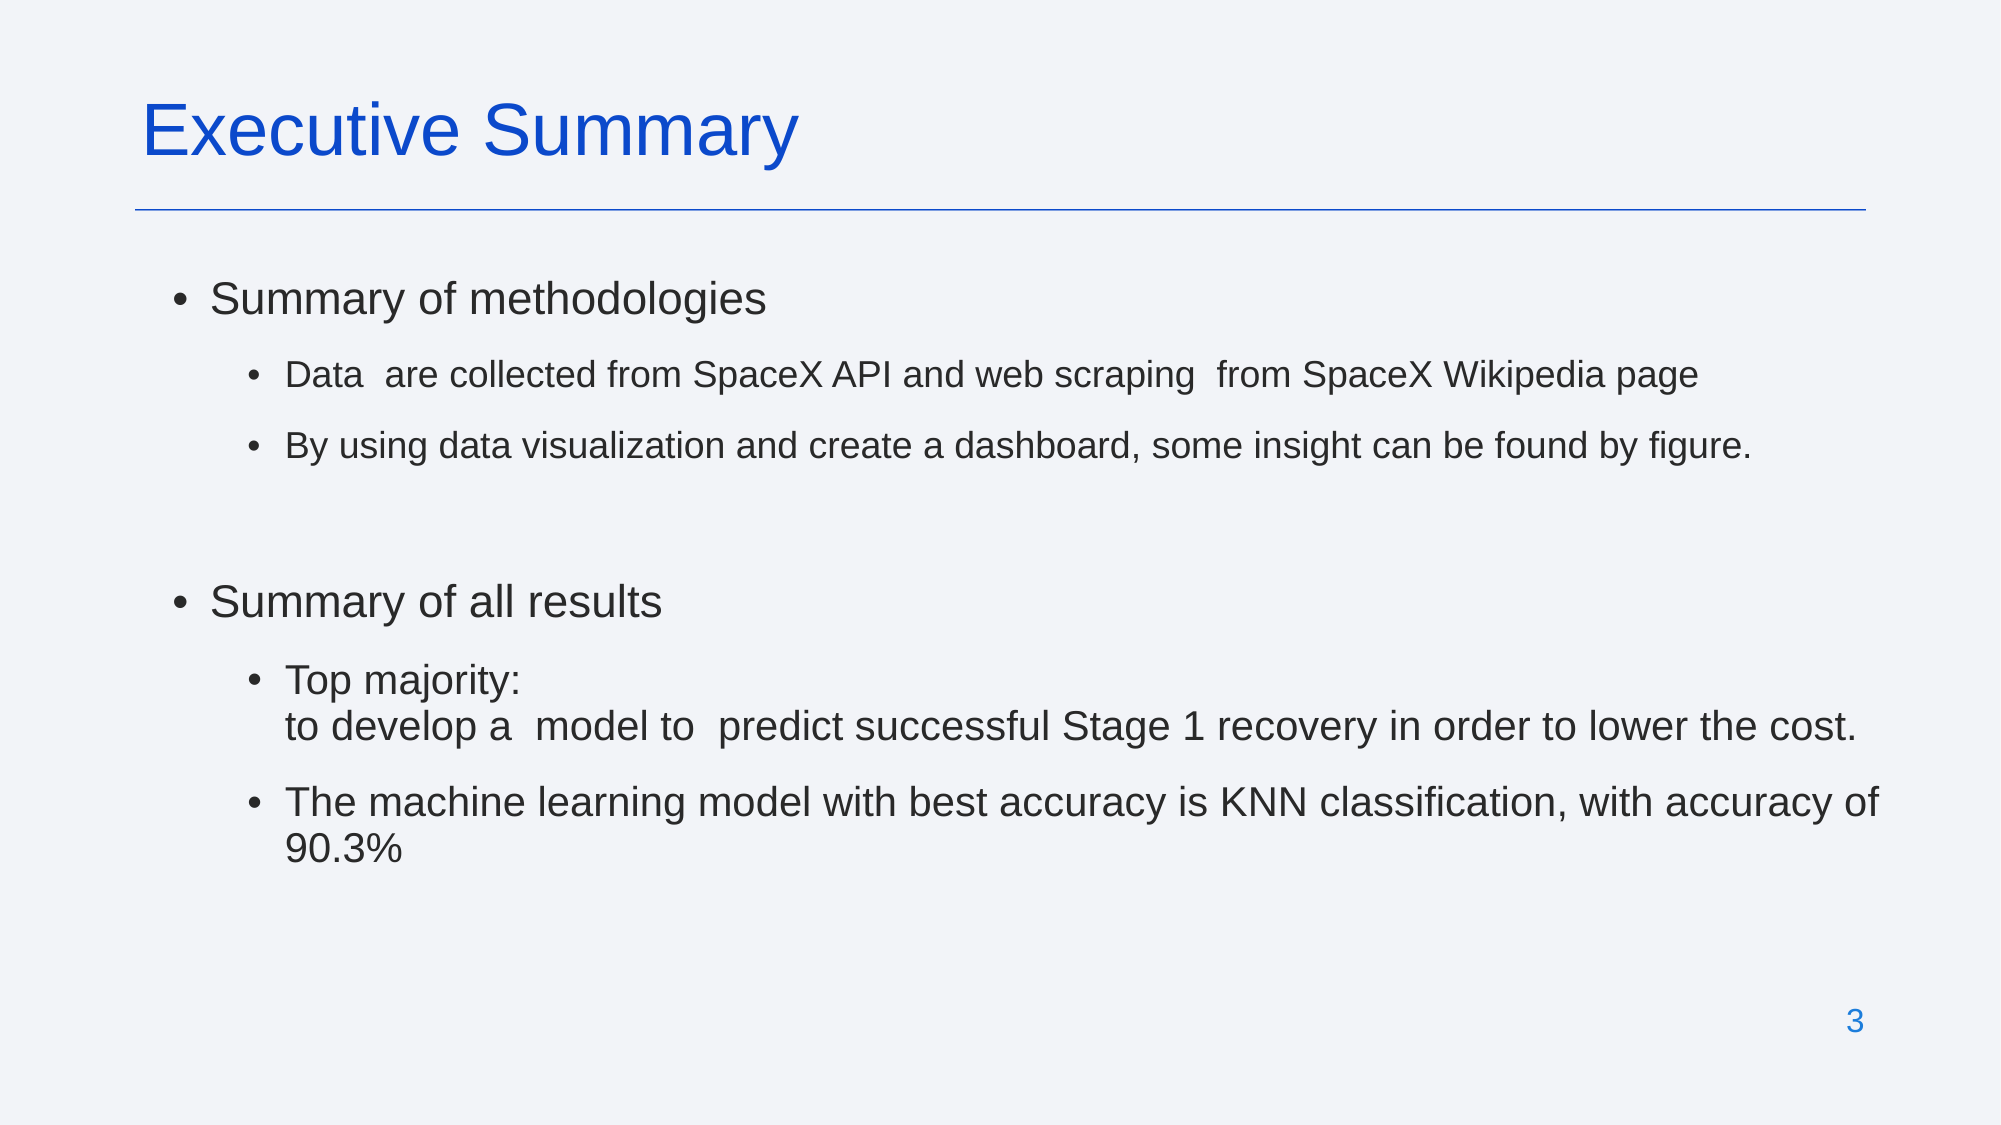

Executive Summary
Summary of methodologies
Data  are collected from SpaceX API and web scraping  from SpaceX Wikipedia page
By using data visualization and create a dashboard, some insight can be found by figure.

Summary of all results
Top majority:
to develop a  model to  predict successful Stage 1 recovery in order to lower the cost.
The machine learning model with best accuracy is KNN classification, with accuracy of 90.3%

3